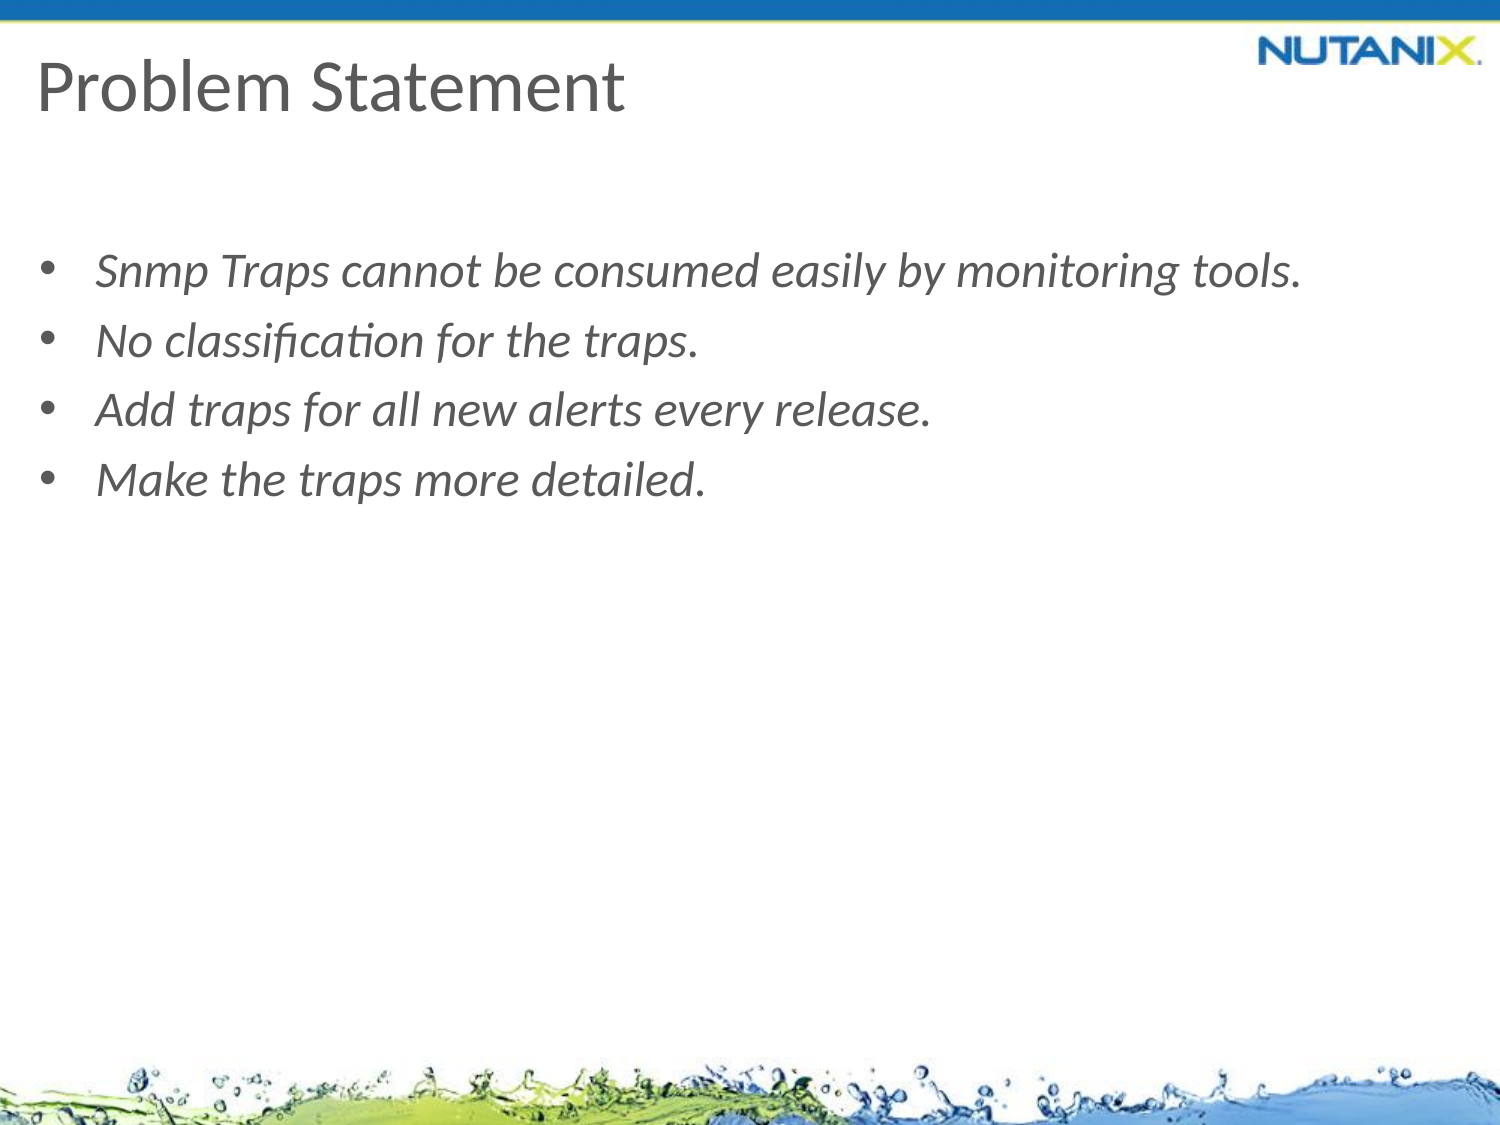

# Problem Statement
Snmp Traps cannot be consumed easily by monitoring tools.
No classification for the traps.
Add traps for all new alerts every release.
Make the traps more detailed.